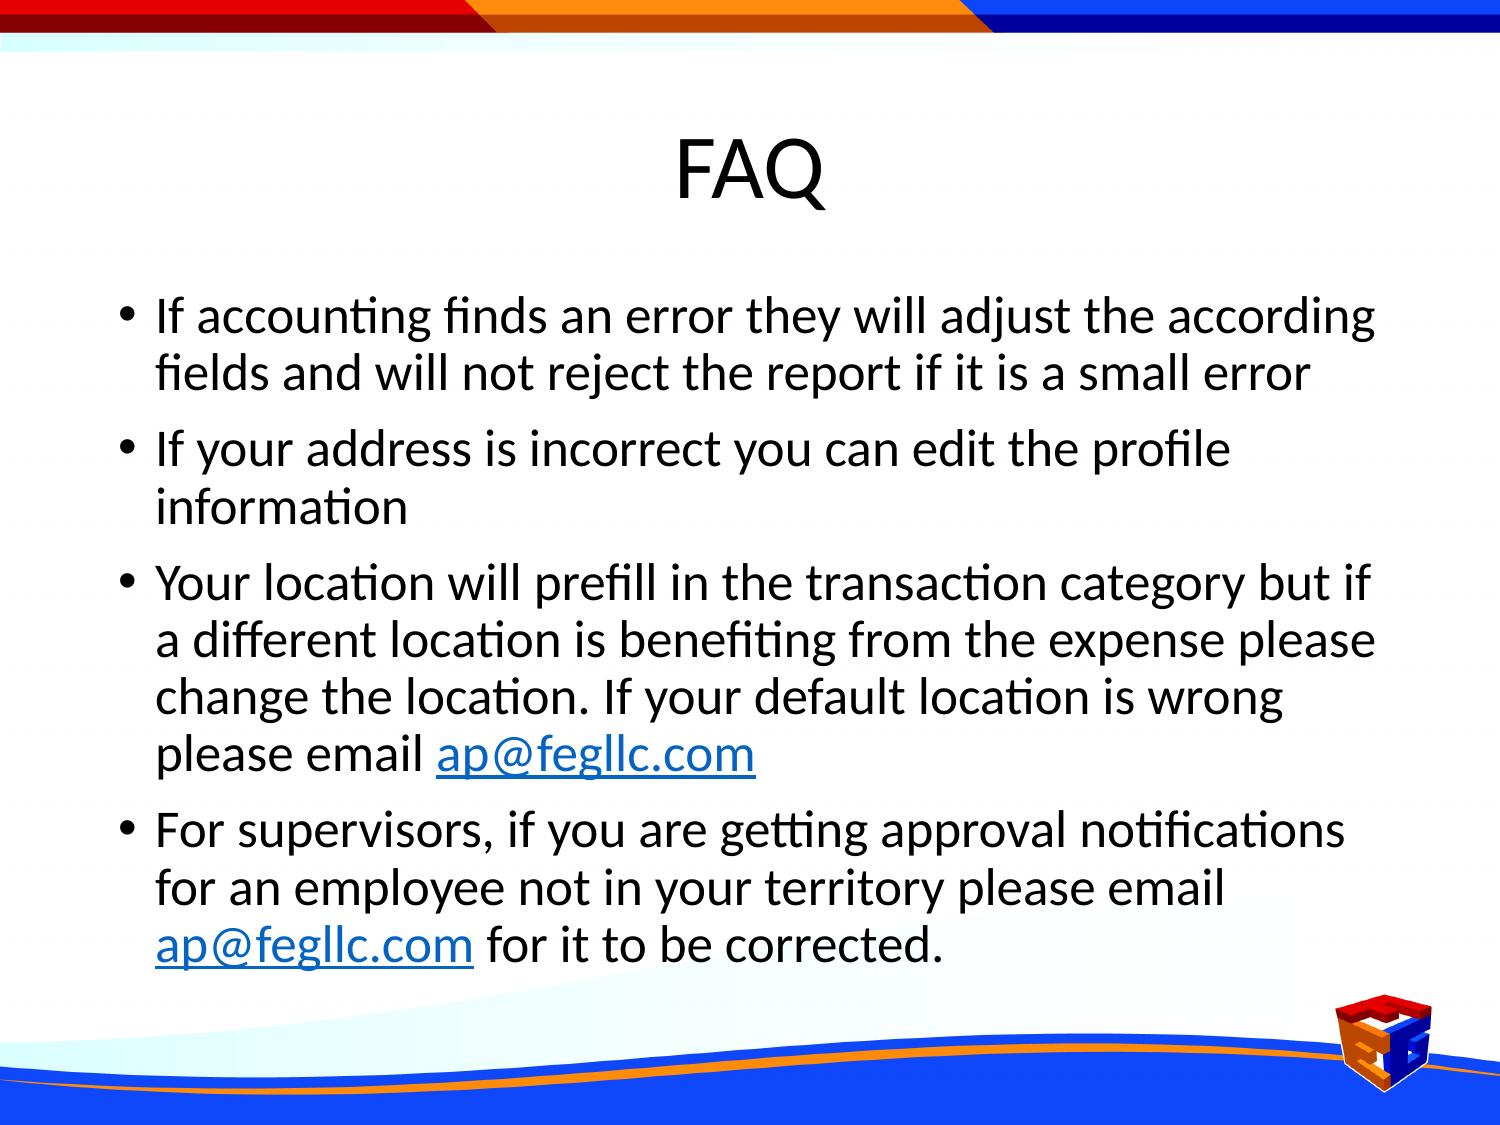

# FAQ
If accounting finds an error they will adjust the according fields and will not reject the report if it is a small error
If your address is incorrect you can edit the profile information
Your location will prefill in the transaction category but if a different location is benefiting from the expense please change the location. If your default location is wrong please email ap@fegllc.com
For supervisors, if you are getting approval notifications for an employee not in your territory please email ap@fegllc.com for it to be corrected.